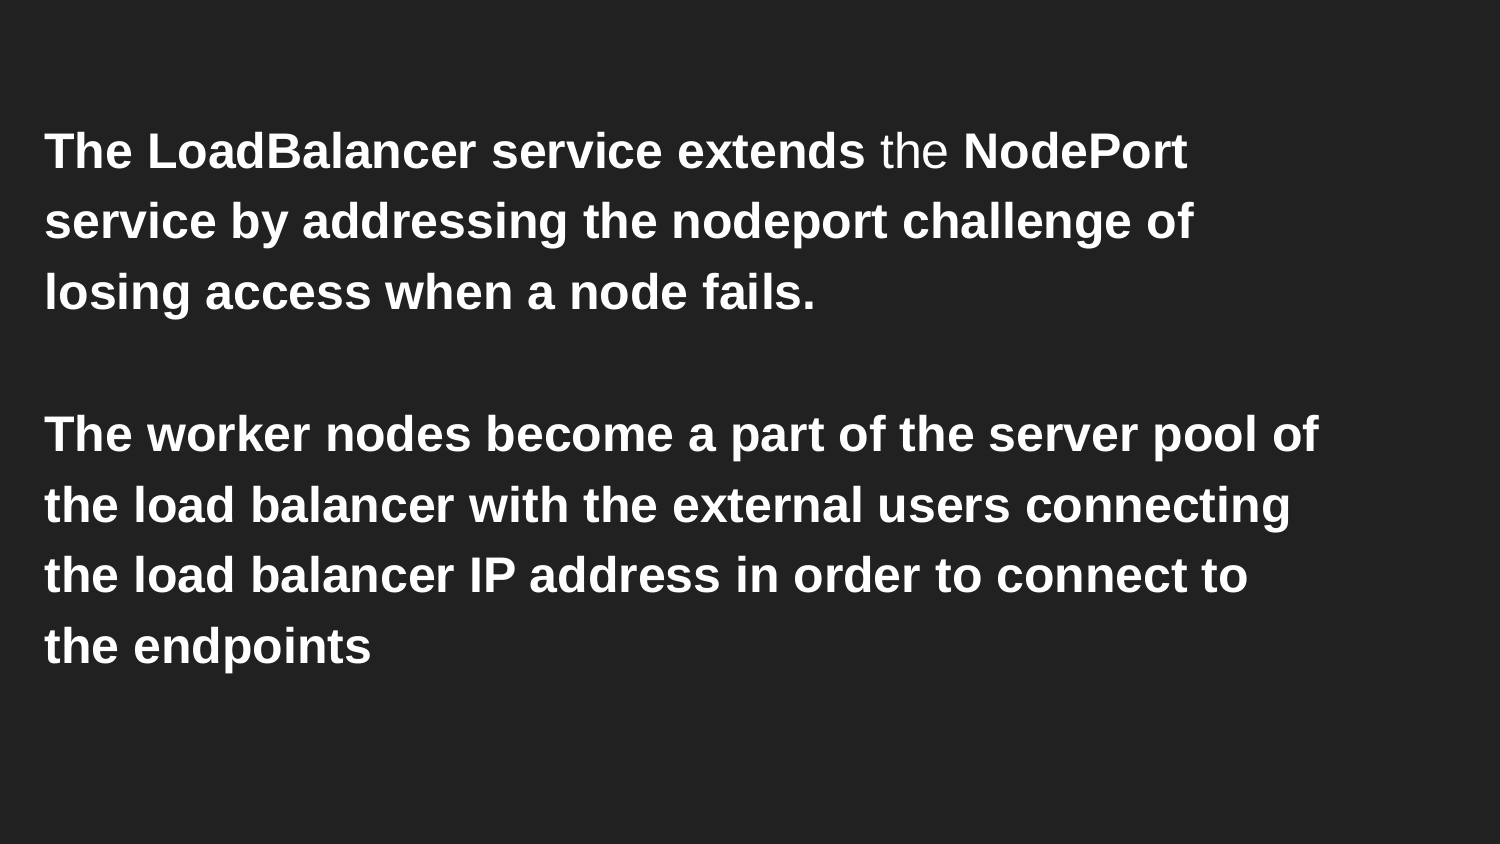

The LoadBalancer service extends the NodePort service by addressing the nodeport challenge of losing access when a node fails.

The worker nodes become a part of the server pool of the load balancer with the external users connecting the load balancer IP address in order to connect to the endpoints